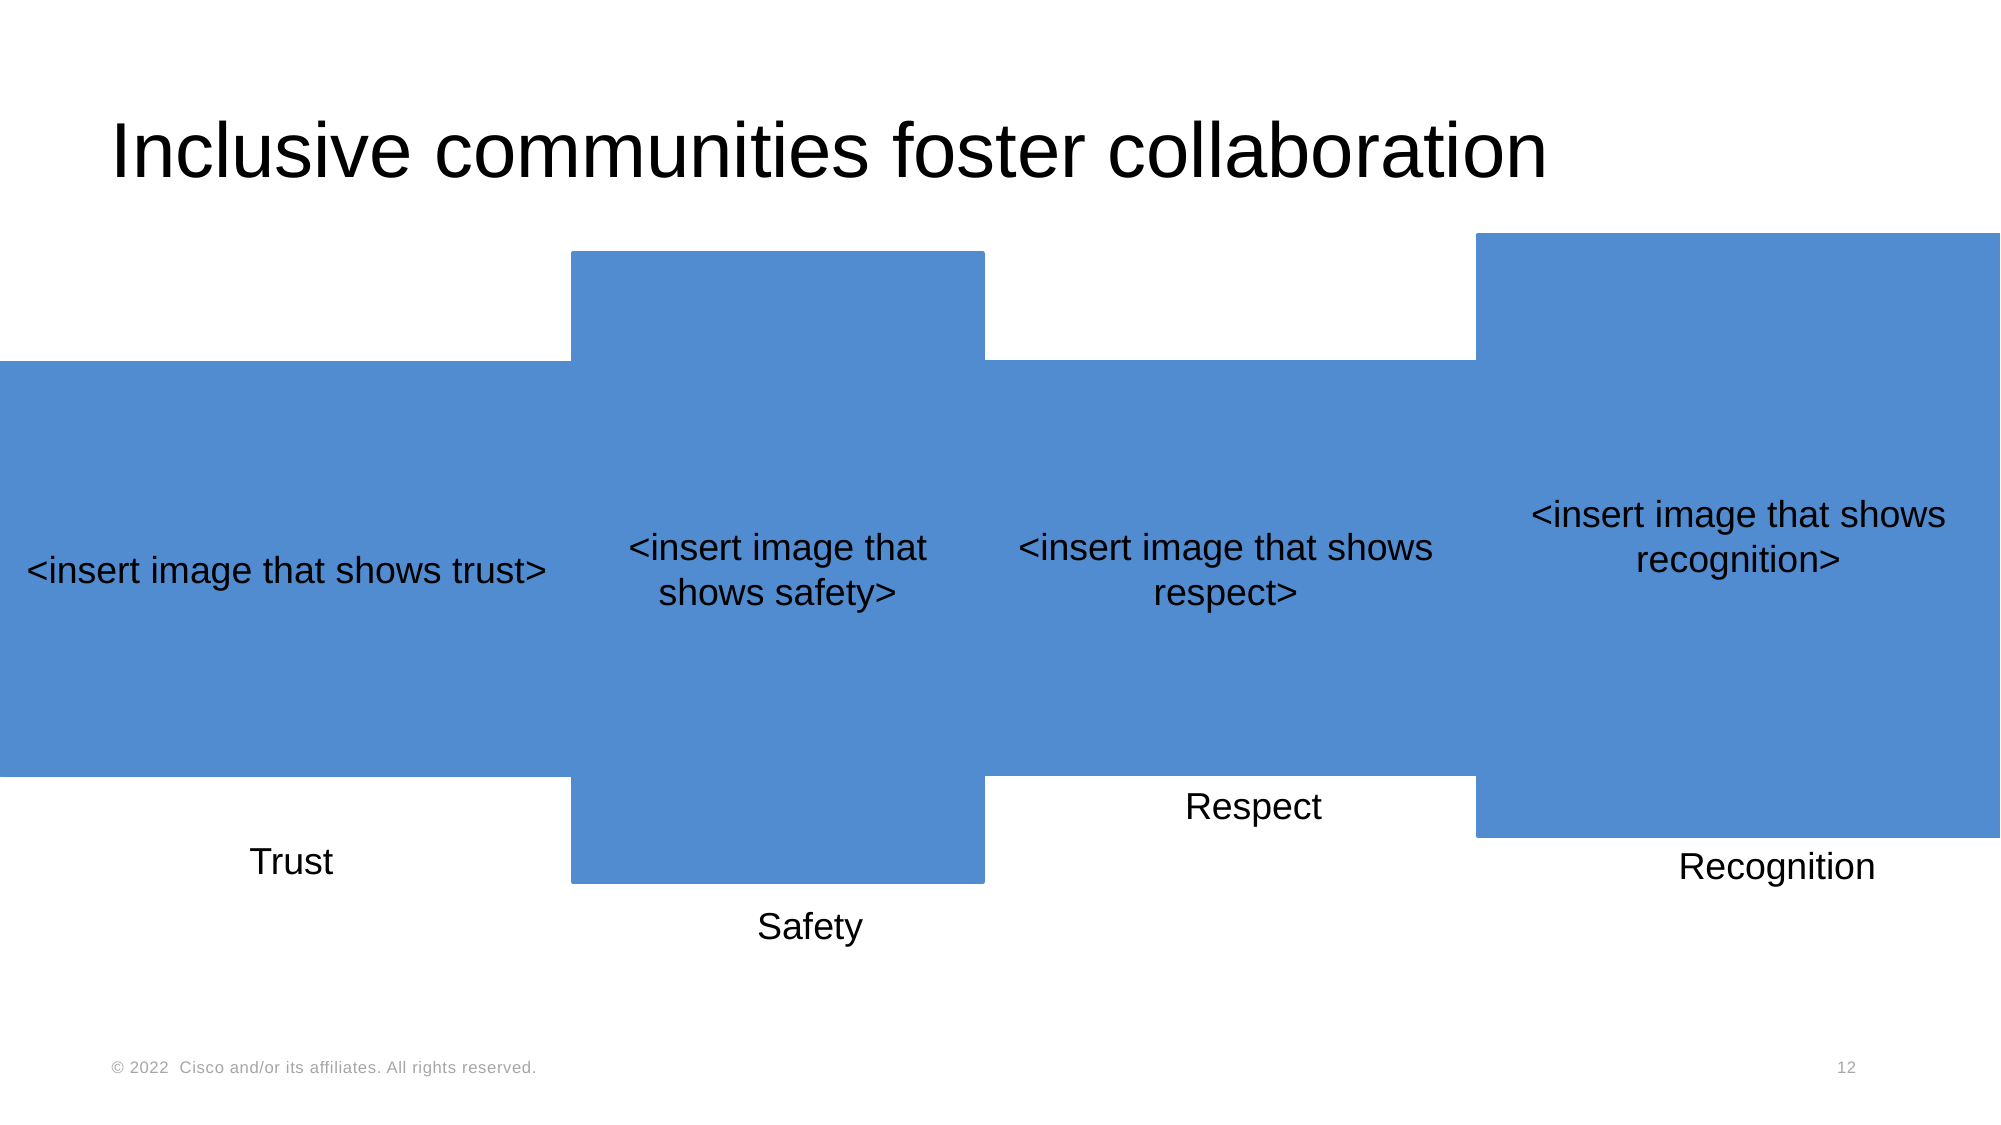

# Inclusive communities foster collaboration
<insert image that shows recognition>
<insert image that shows safety>
<insert image that shows respect>
<insert image that shows trust>
Respect
Trust
Recognition
Safety